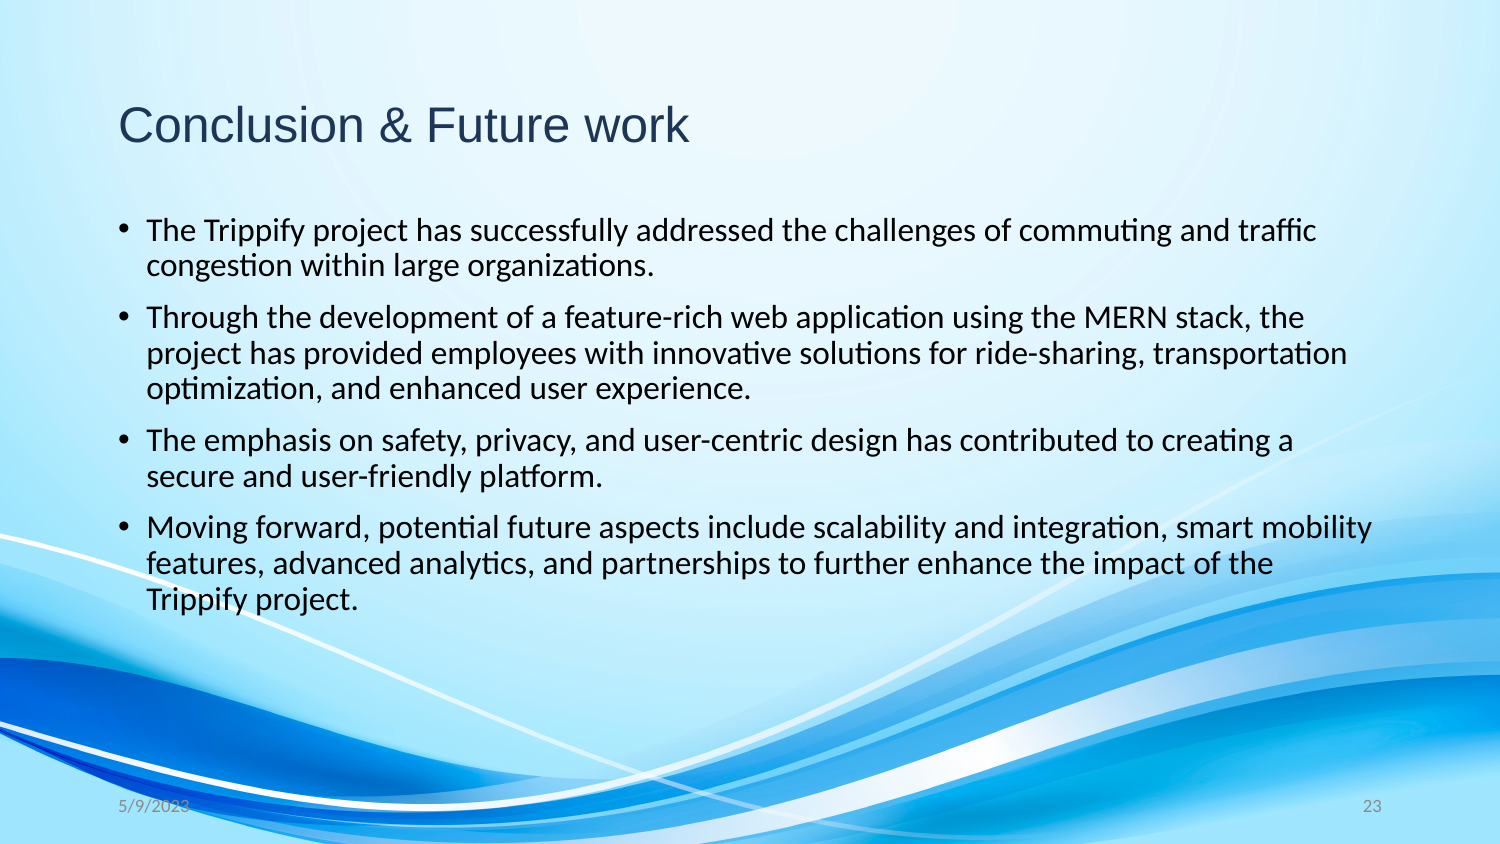

# Conclusion & Future work
The Trippify project has successfully addressed the challenges of commuting and traffic congestion within large organizations.
Through the development of a feature-rich web application using the MERN stack, the project has provided employees with innovative solutions for ride-sharing, transportation optimization, and enhanced user experience.
The emphasis on safety, privacy, and user-centric design has contributed to creating a secure and user-friendly platform.
Moving forward, potential future aspects include scalability and integration, smart mobility features, advanced analytics, and partnerships to further enhance the impact of the Trippify project.

5/9/2023
23